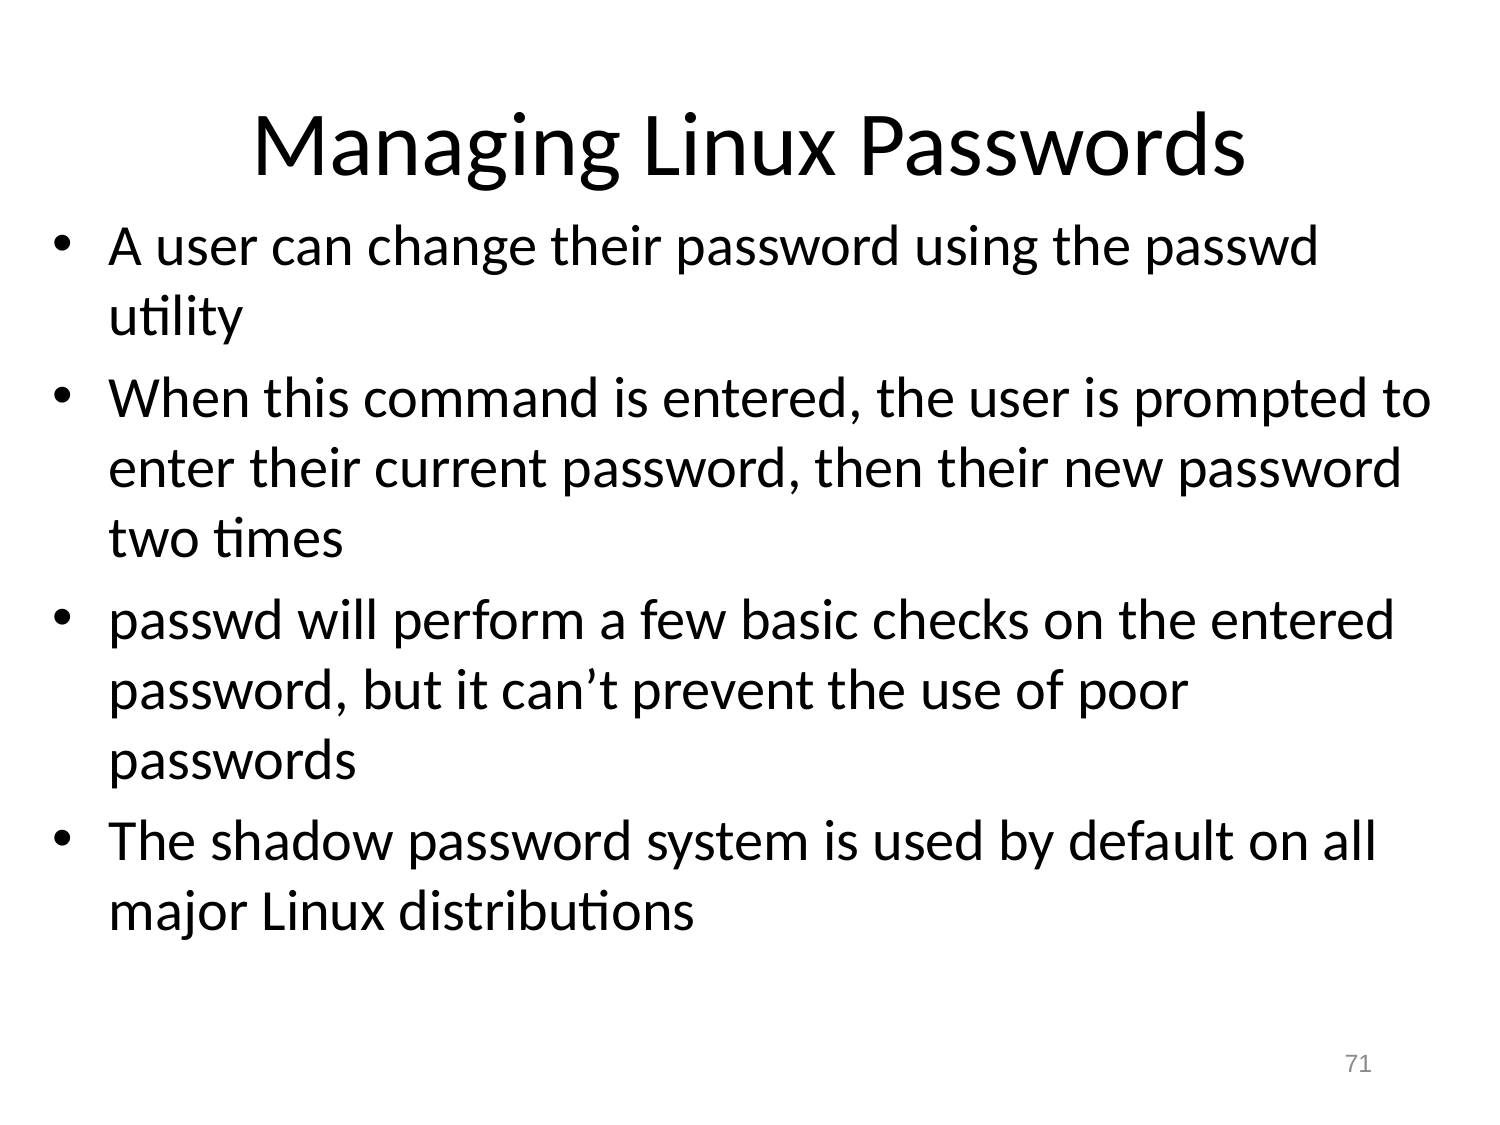

# Managing Linux Passwords
A user can change their password using the passwd utility
When this command is entered, the user is prompted to enter their current password, then their new password two times
passwd will perform a few basic checks on the entered password, but it can’t prevent the use of poor passwords
The shadow password system is used by default on all major Linux distributions
71